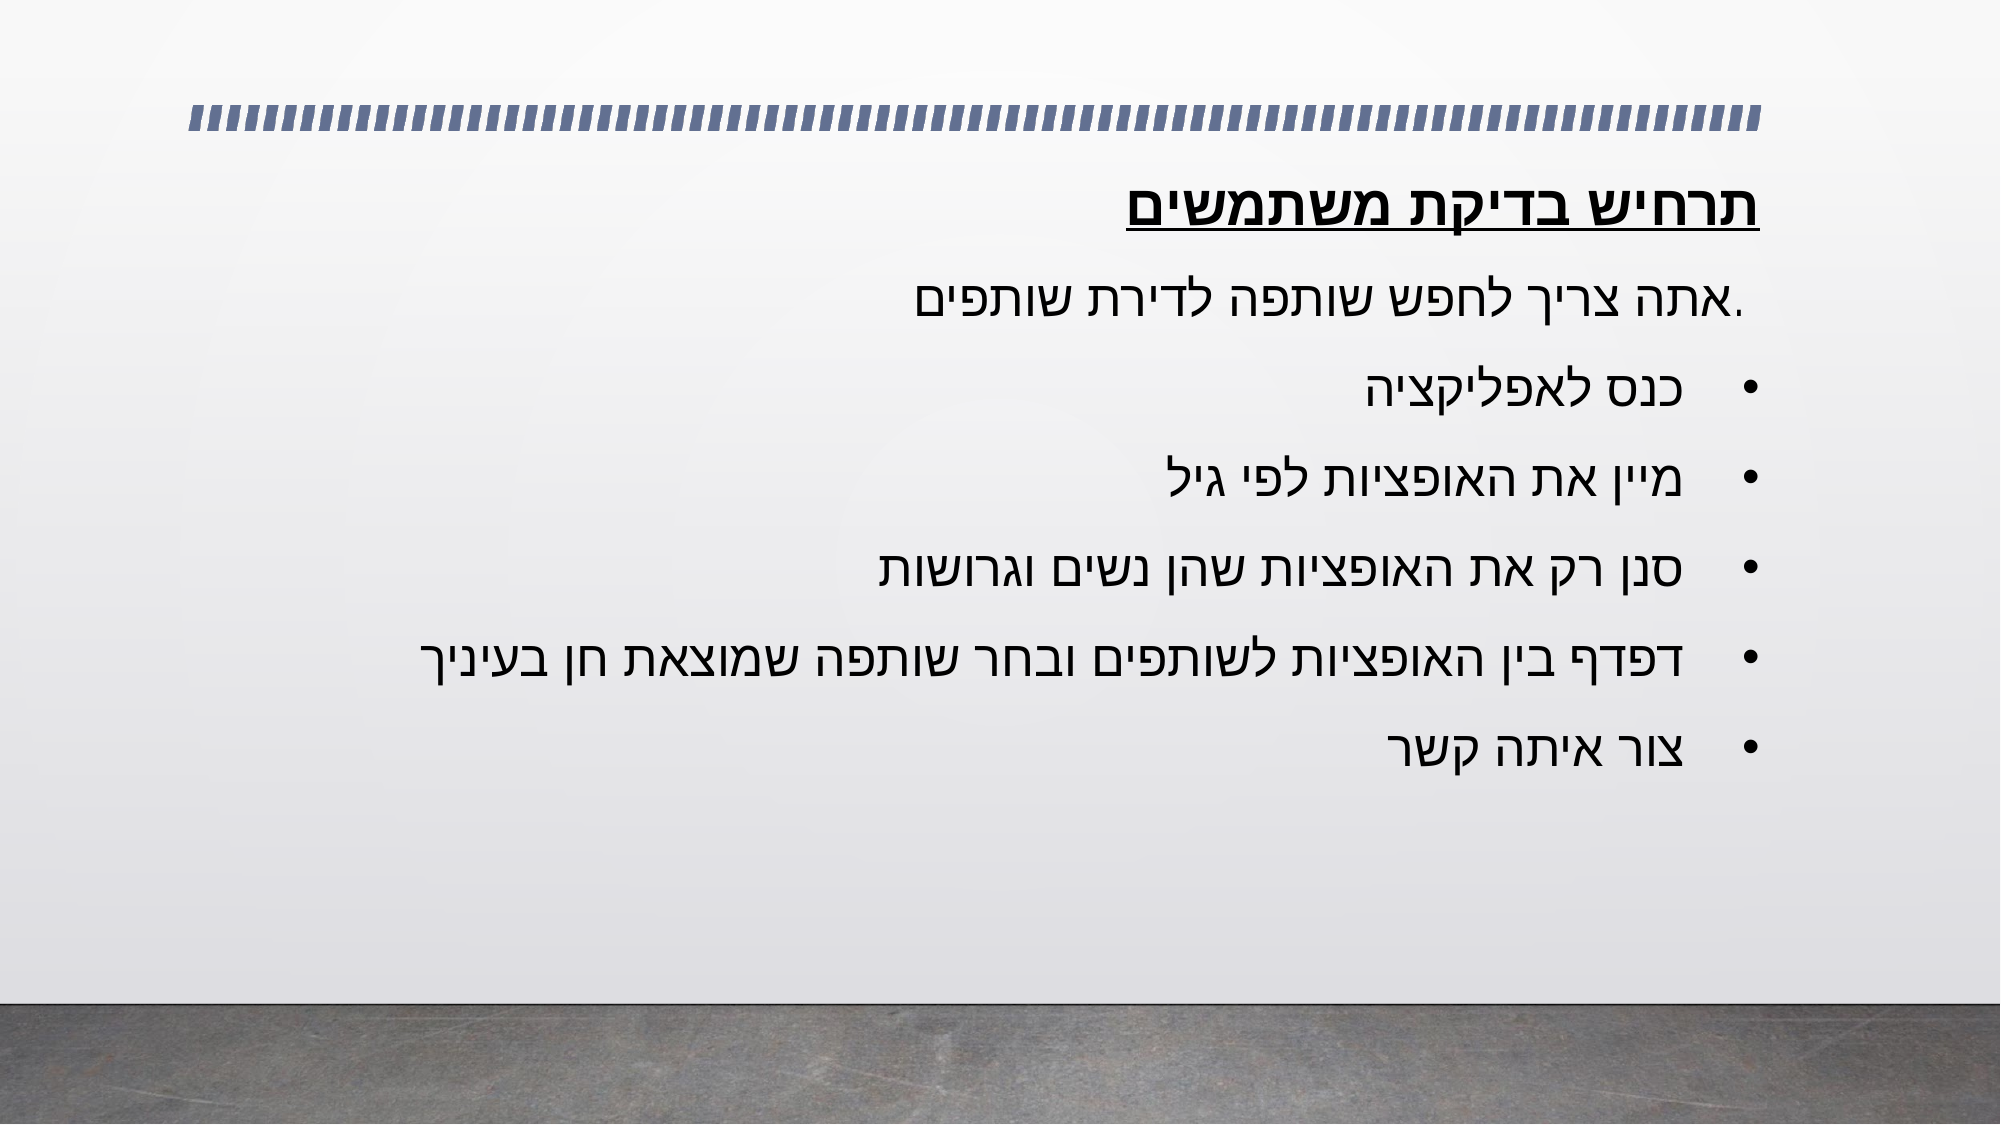

תרחיש בדיקת משתמשים
אתה צריך לחפש שותפה לדירת שותפים.
כנס לאפליקציה
מיין את האופציות לפי גיל
סנן רק את האופציות שהן נשים וגרושות
דפדף בין האופציות לשותפים ובחר שותפה שמוצאת חן בעיניך
צור איתה קשר